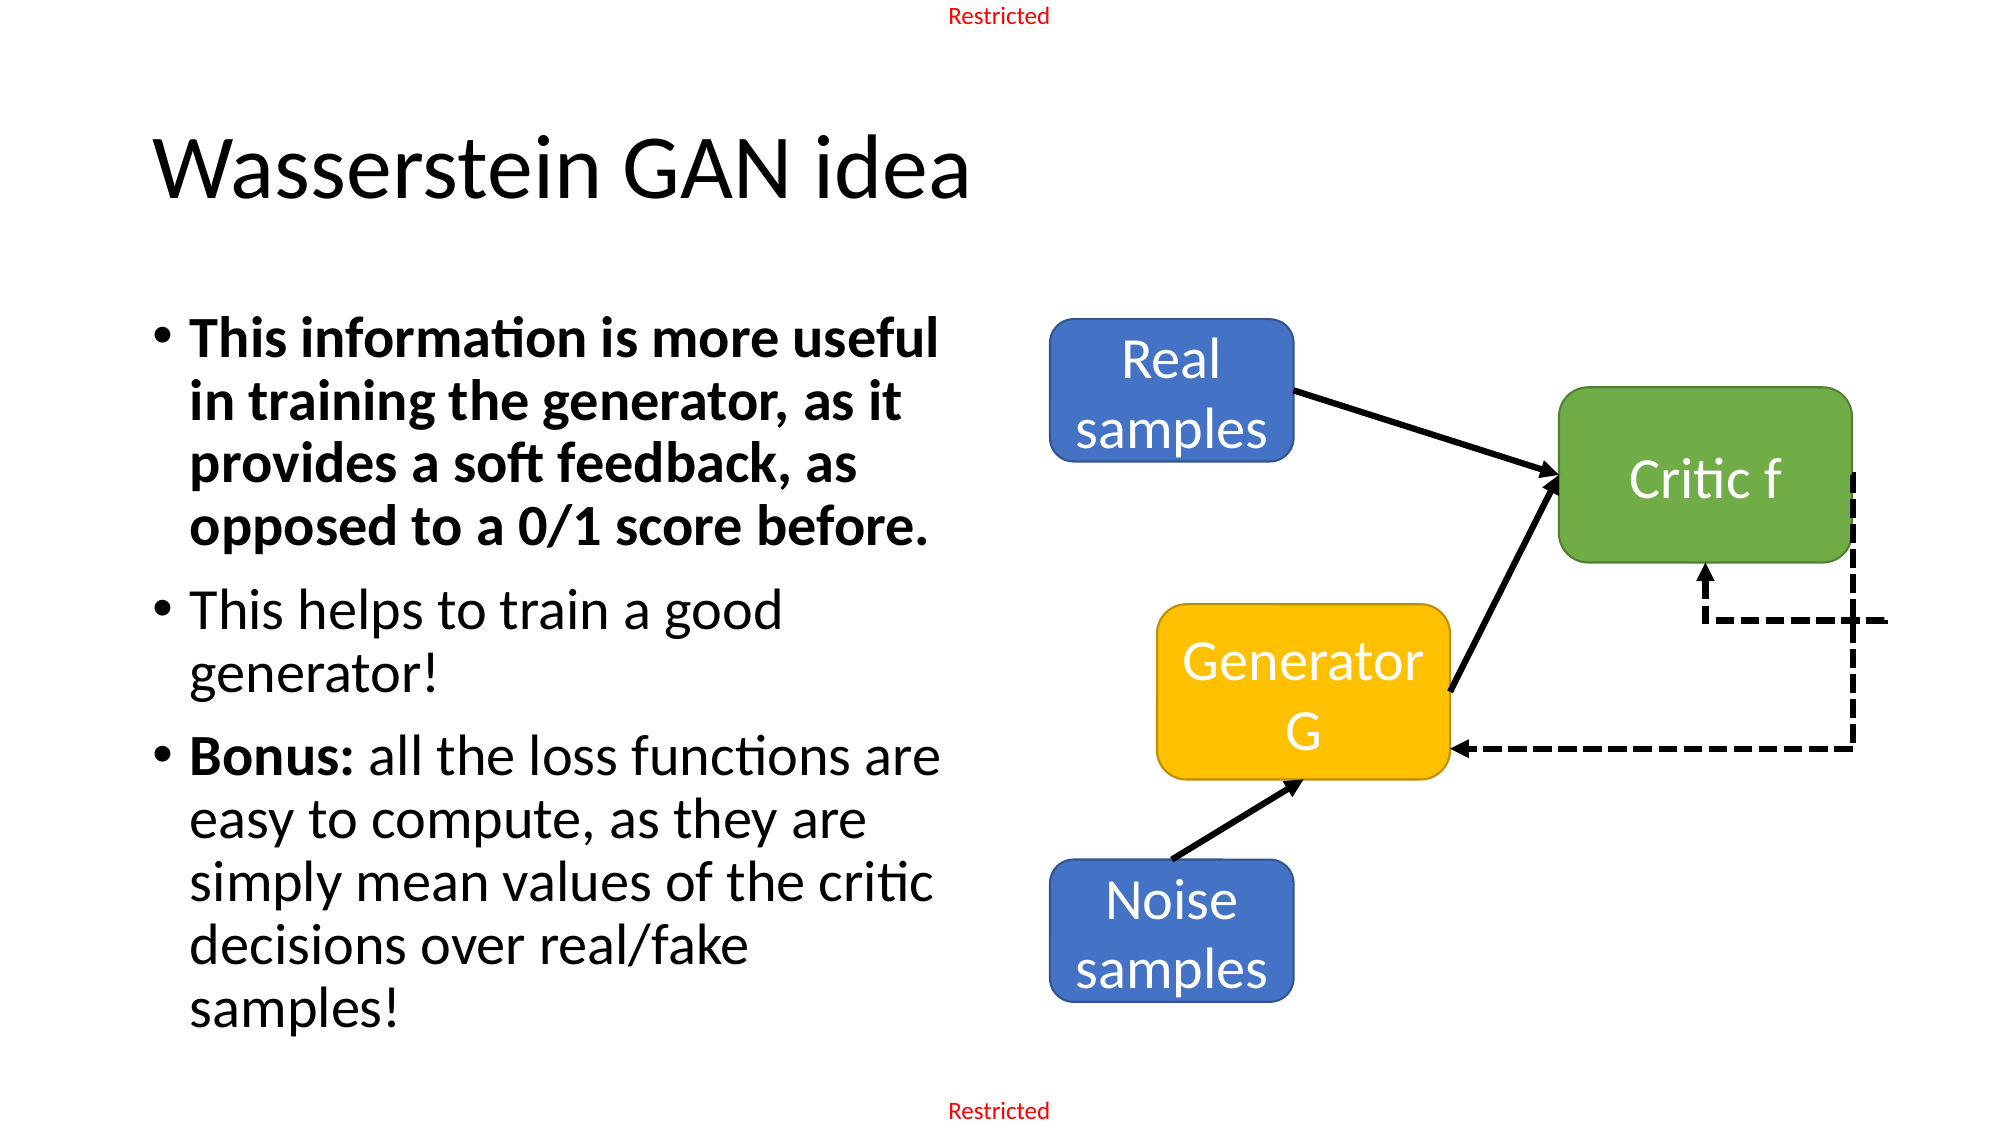

# Wasserstein GAN idea
This information is more useful in training the generator, as it provides a soft feedback, as opposed to a 0/1 score before.
This helps to train a good generator!
Bonus: all the loss functions are easy to compute, as they are simply mean values of the critic decisions over real/fake samples!
Real samples
Critic f
Generator G
Noise samples